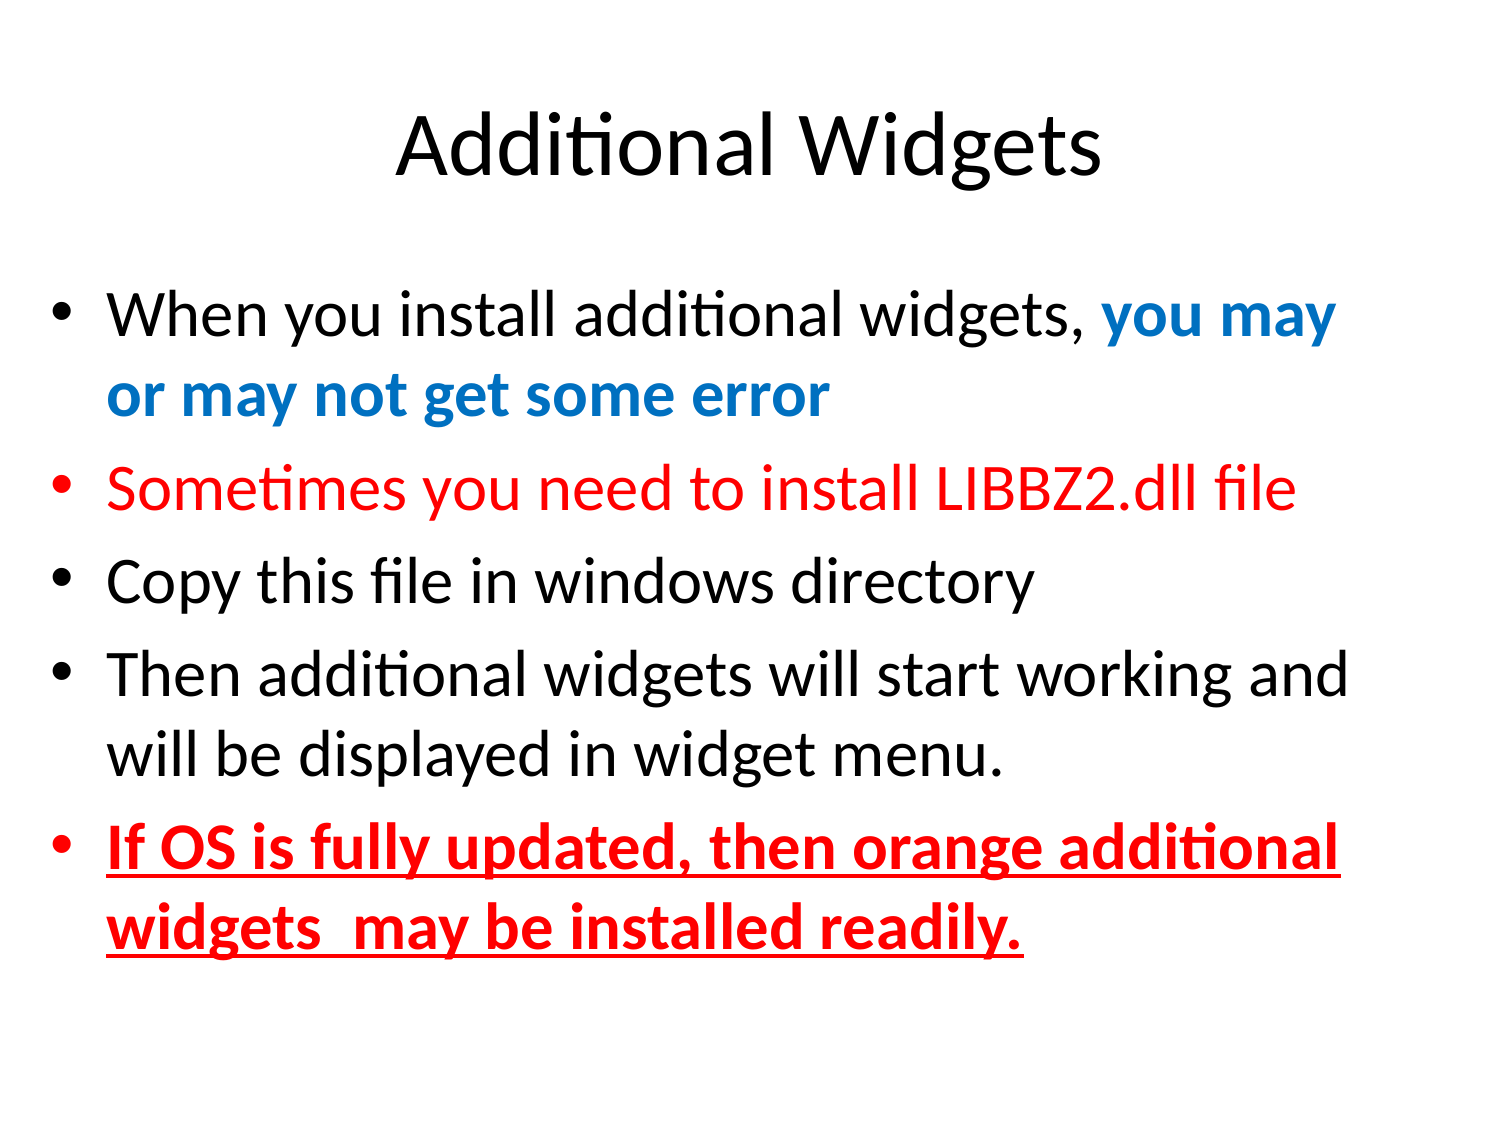

# Additional Widgets
When you install additional widgets, you may or may not get some error
Sometimes you need to install LIBBZ2.dll file
Copy this file in windows directory
Then additional widgets will start working and will be displayed in widget menu.
If OS is fully updated, then orange additional widgets  may be installed readily.